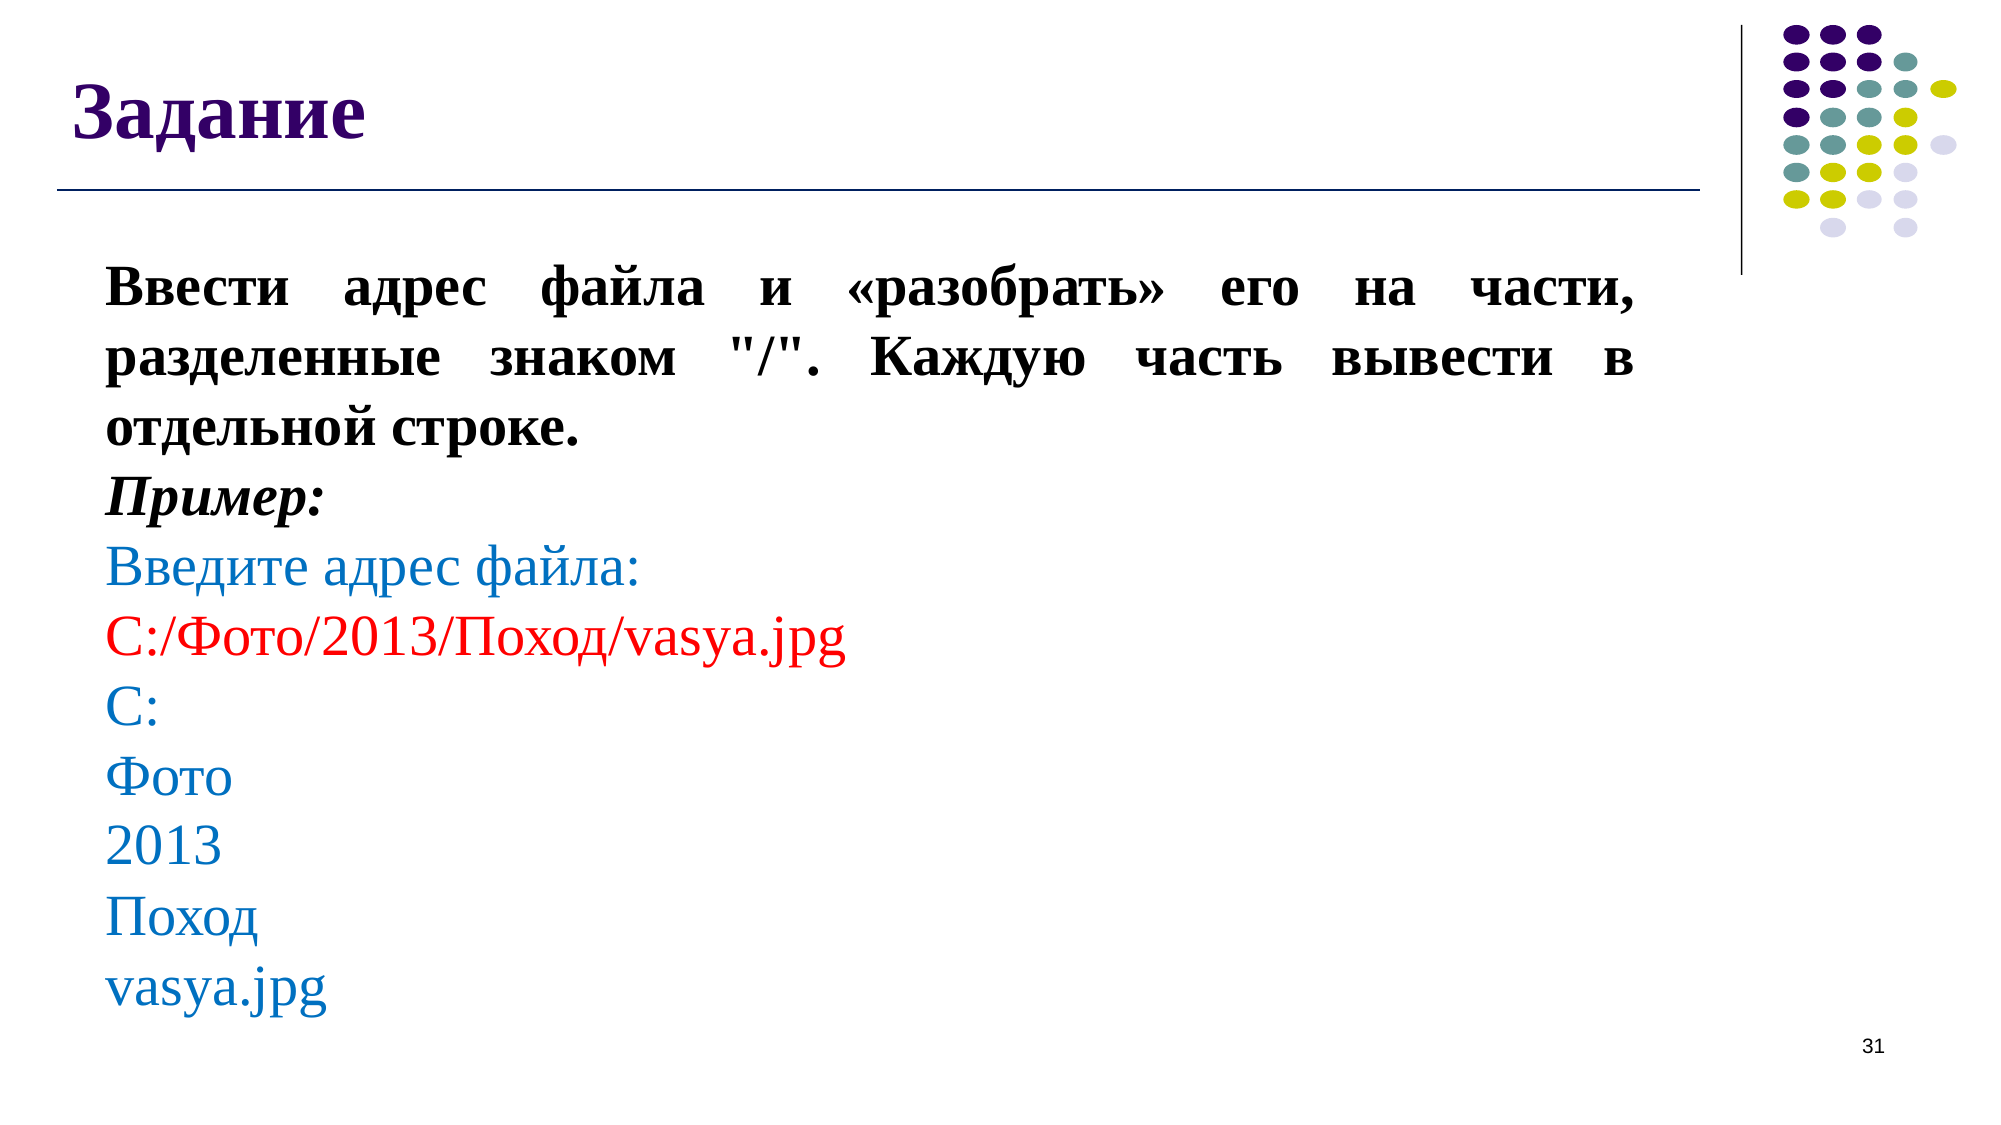

# Задание
Ввести адрес файла и «разобрать» его на части, разделенные знаком "/". Каждую часть вывести в отдельной строке.
Пример:
Введите адрес файла:
C:/Фото/2013/Поход/vasya.jpg
C:
Фото
2013
Поход
vasya.jpg
31